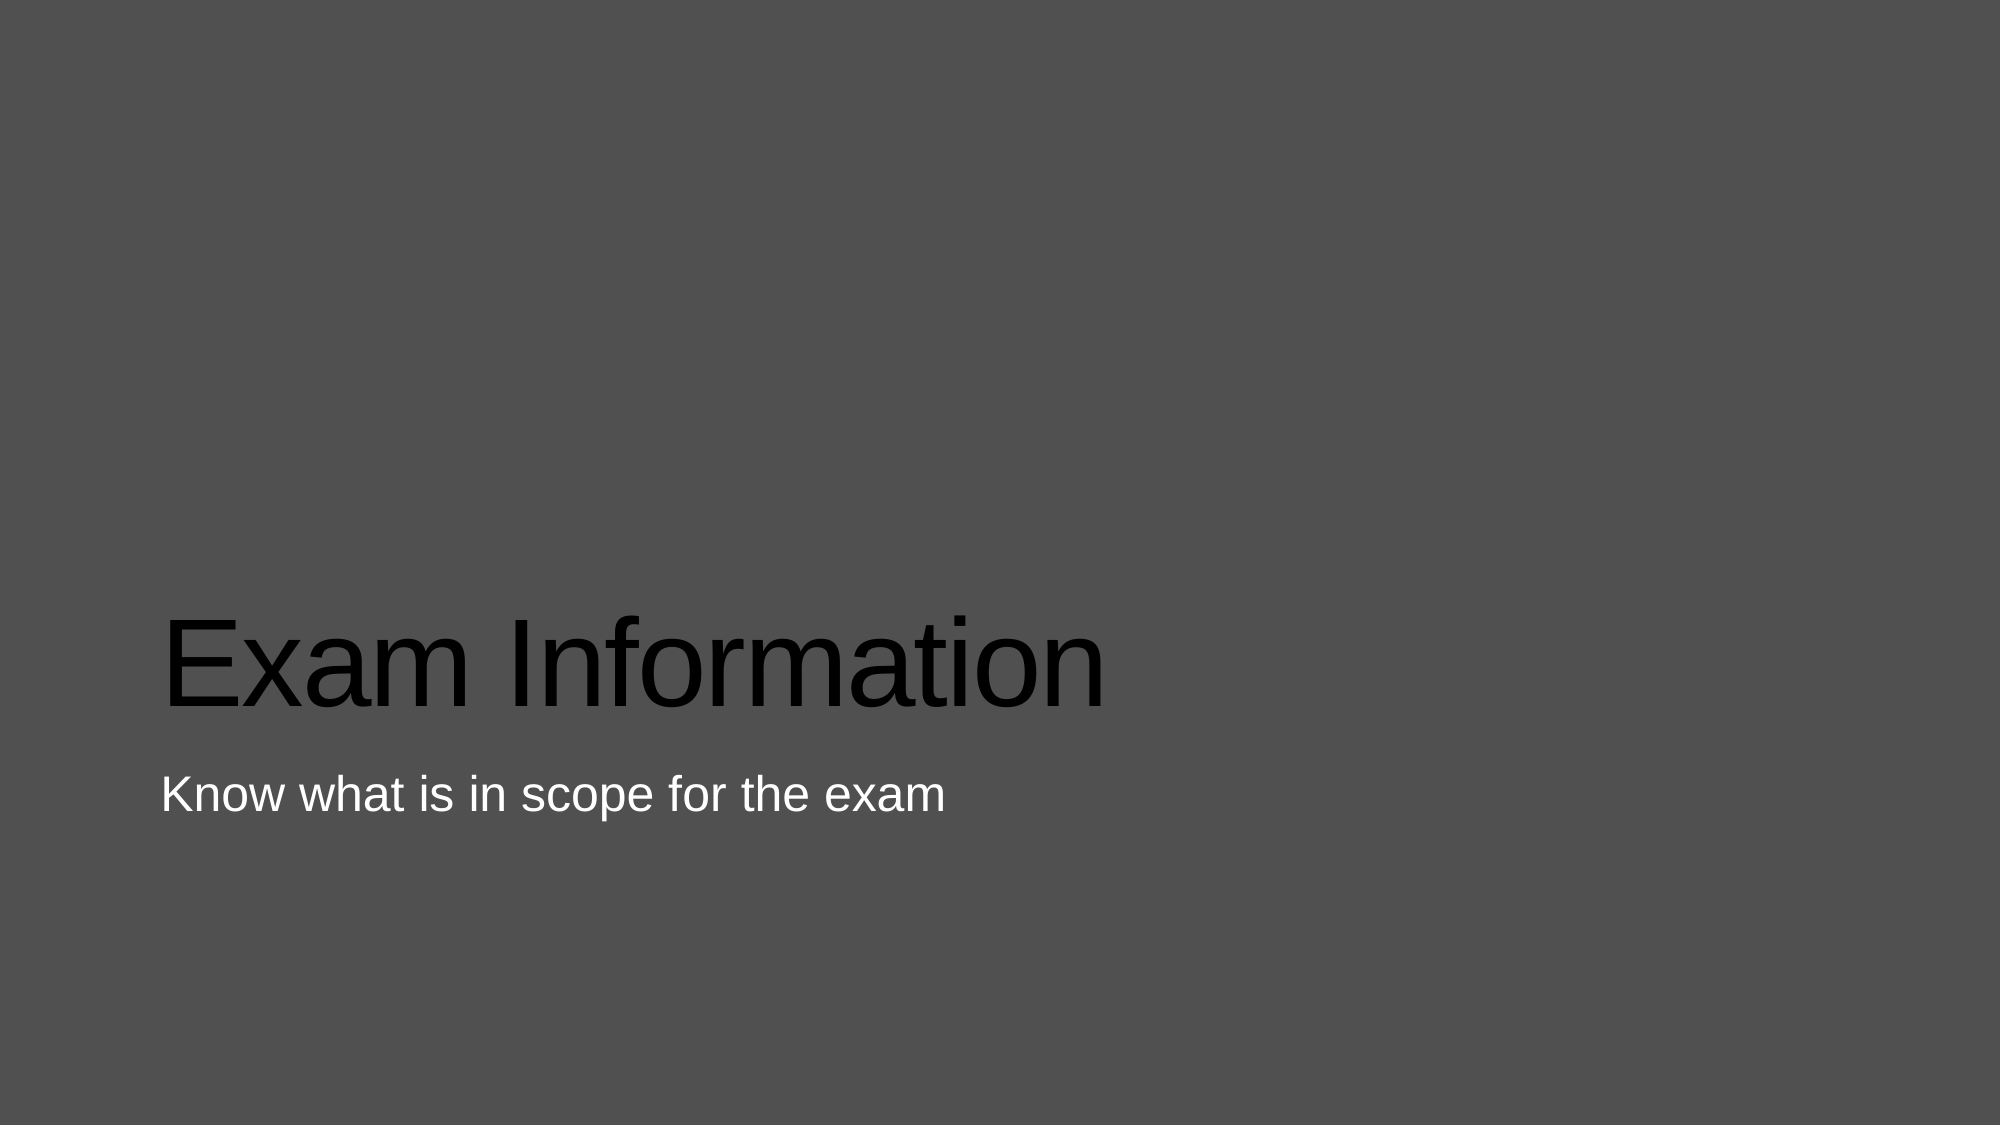

# Exam Information
Know what is in scope for the exam